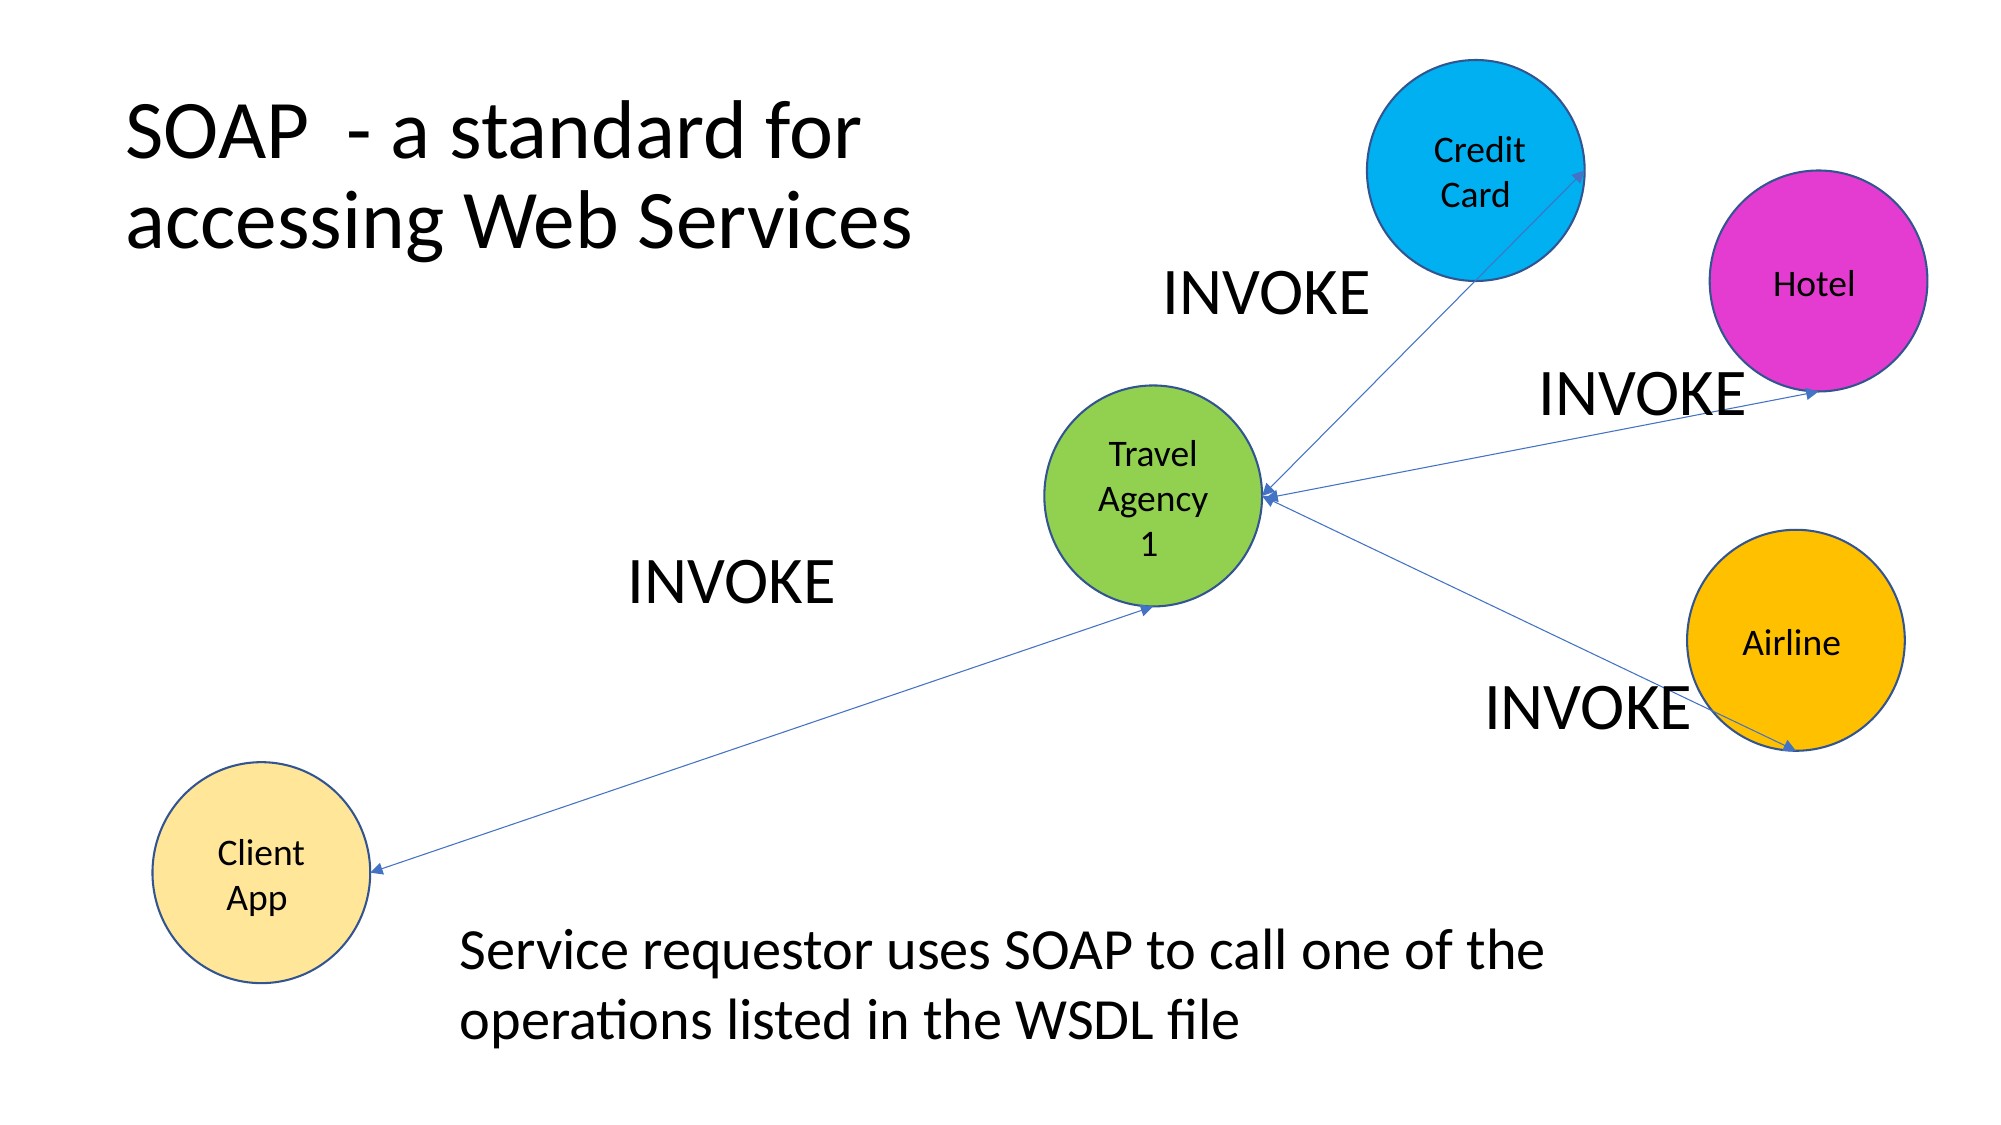

Credit Card
SOAP  - a standard for accessing Web Services
Hotel
INVOKE
INVOKE
Travel Agency 1
INVOKE
Airline
INVOKE
Client App
Service requestor uses SOAP to call one of the operations listed in the WSDL file